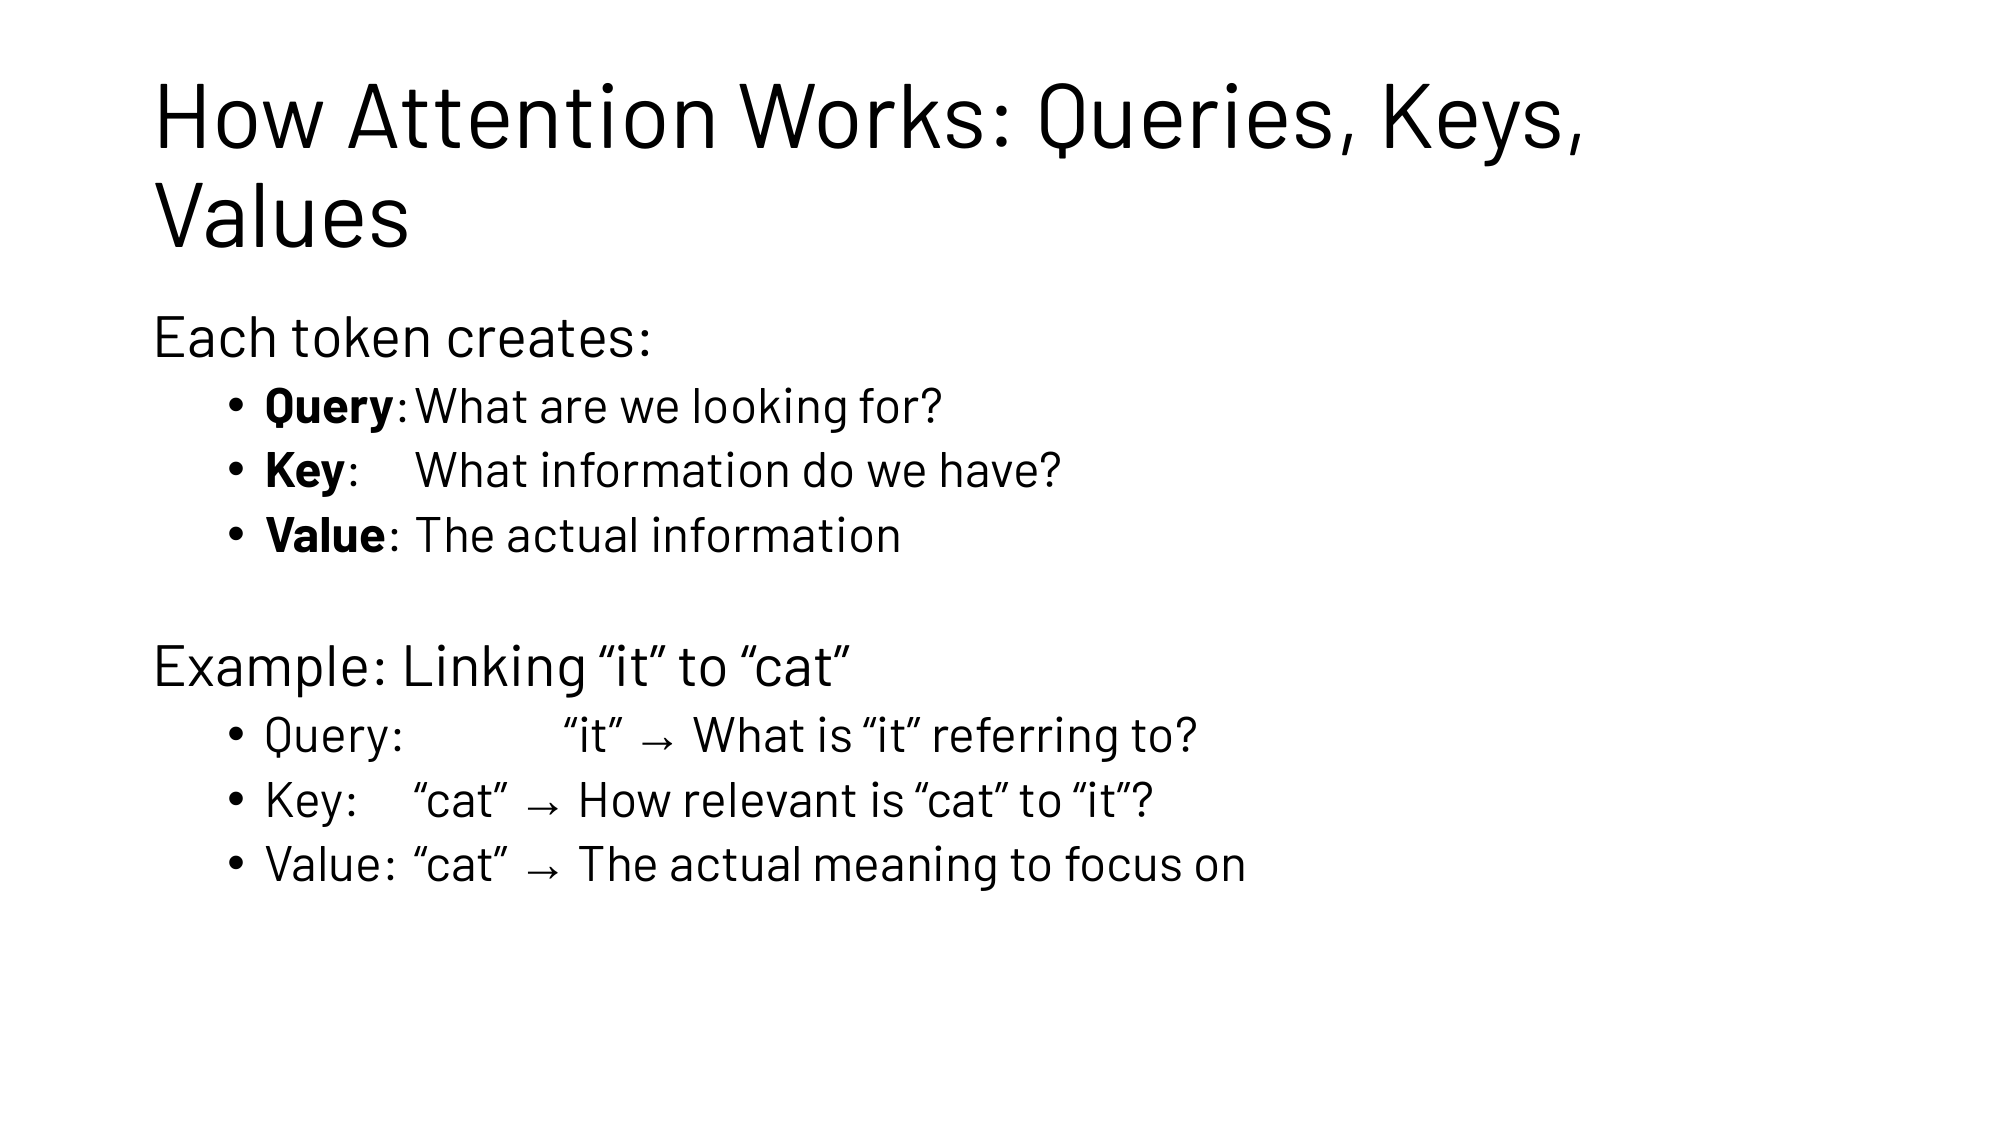

# How Attention Works: Queries, Keys, Values
Each token creates:
Query:	What are we looking for?
Key: 	What information do we have?
Value: 	The actual information

Example: Linking “it” to “cat”
Query: 	“it” → What is “it” referring to?
Key: 	“cat” → How relevant is “cat” to “it”?
Value: 	“cat” → The actual meaning to focus on